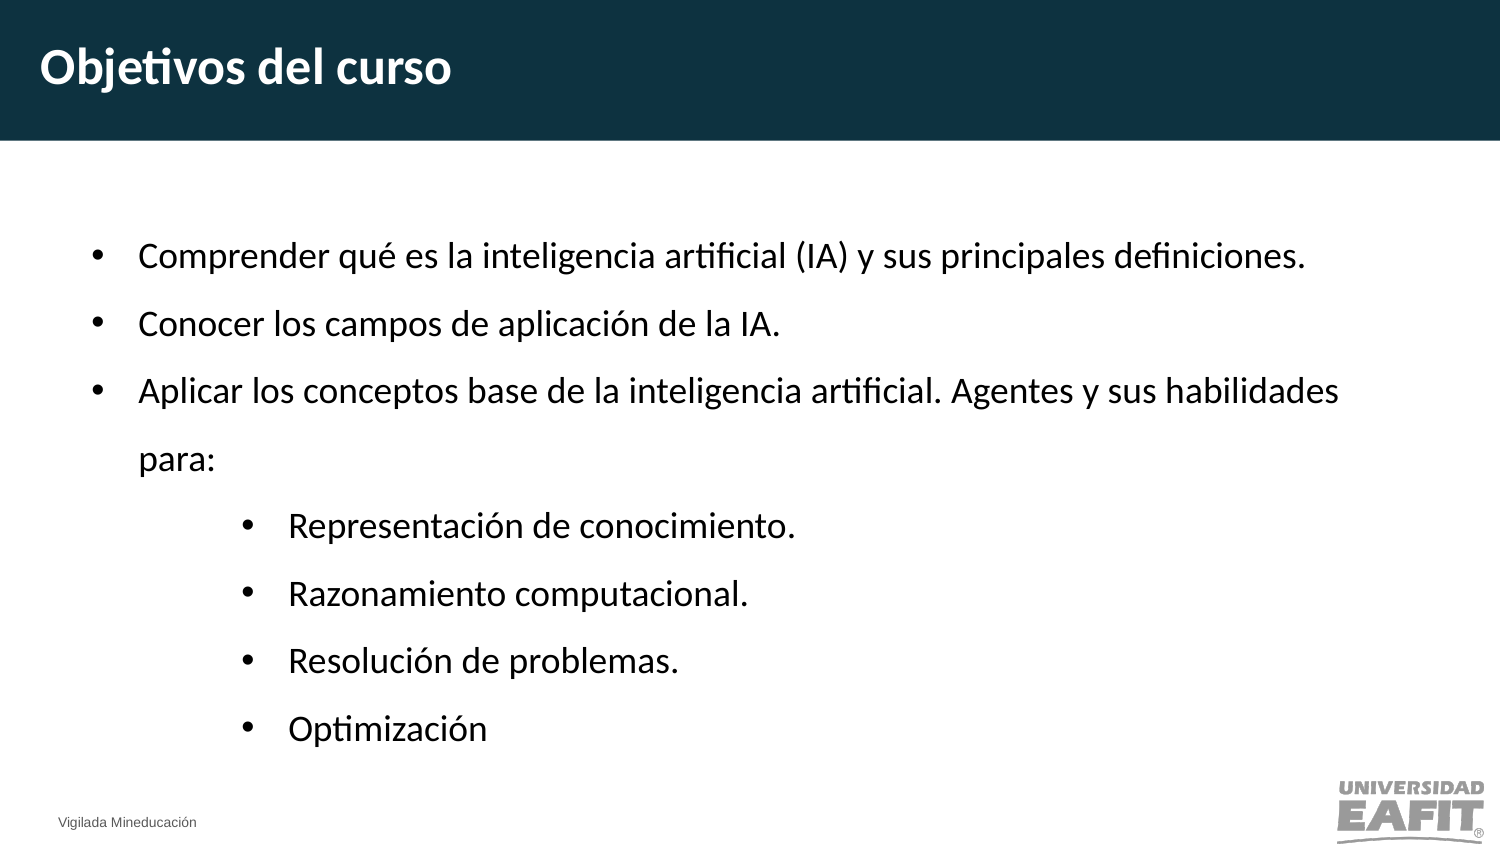

Objetivos del curso
Comprender qué es la inteligencia artificial (IA) y sus principales definiciones.
Conocer los campos de aplicación de la IA.
Aplicar los conceptos base de la inteligencia artificial. Agentes y sus habilidades para:
Representación de conocimiento.
Razonamiento computacional.
Resolución de problemas.
Optimización